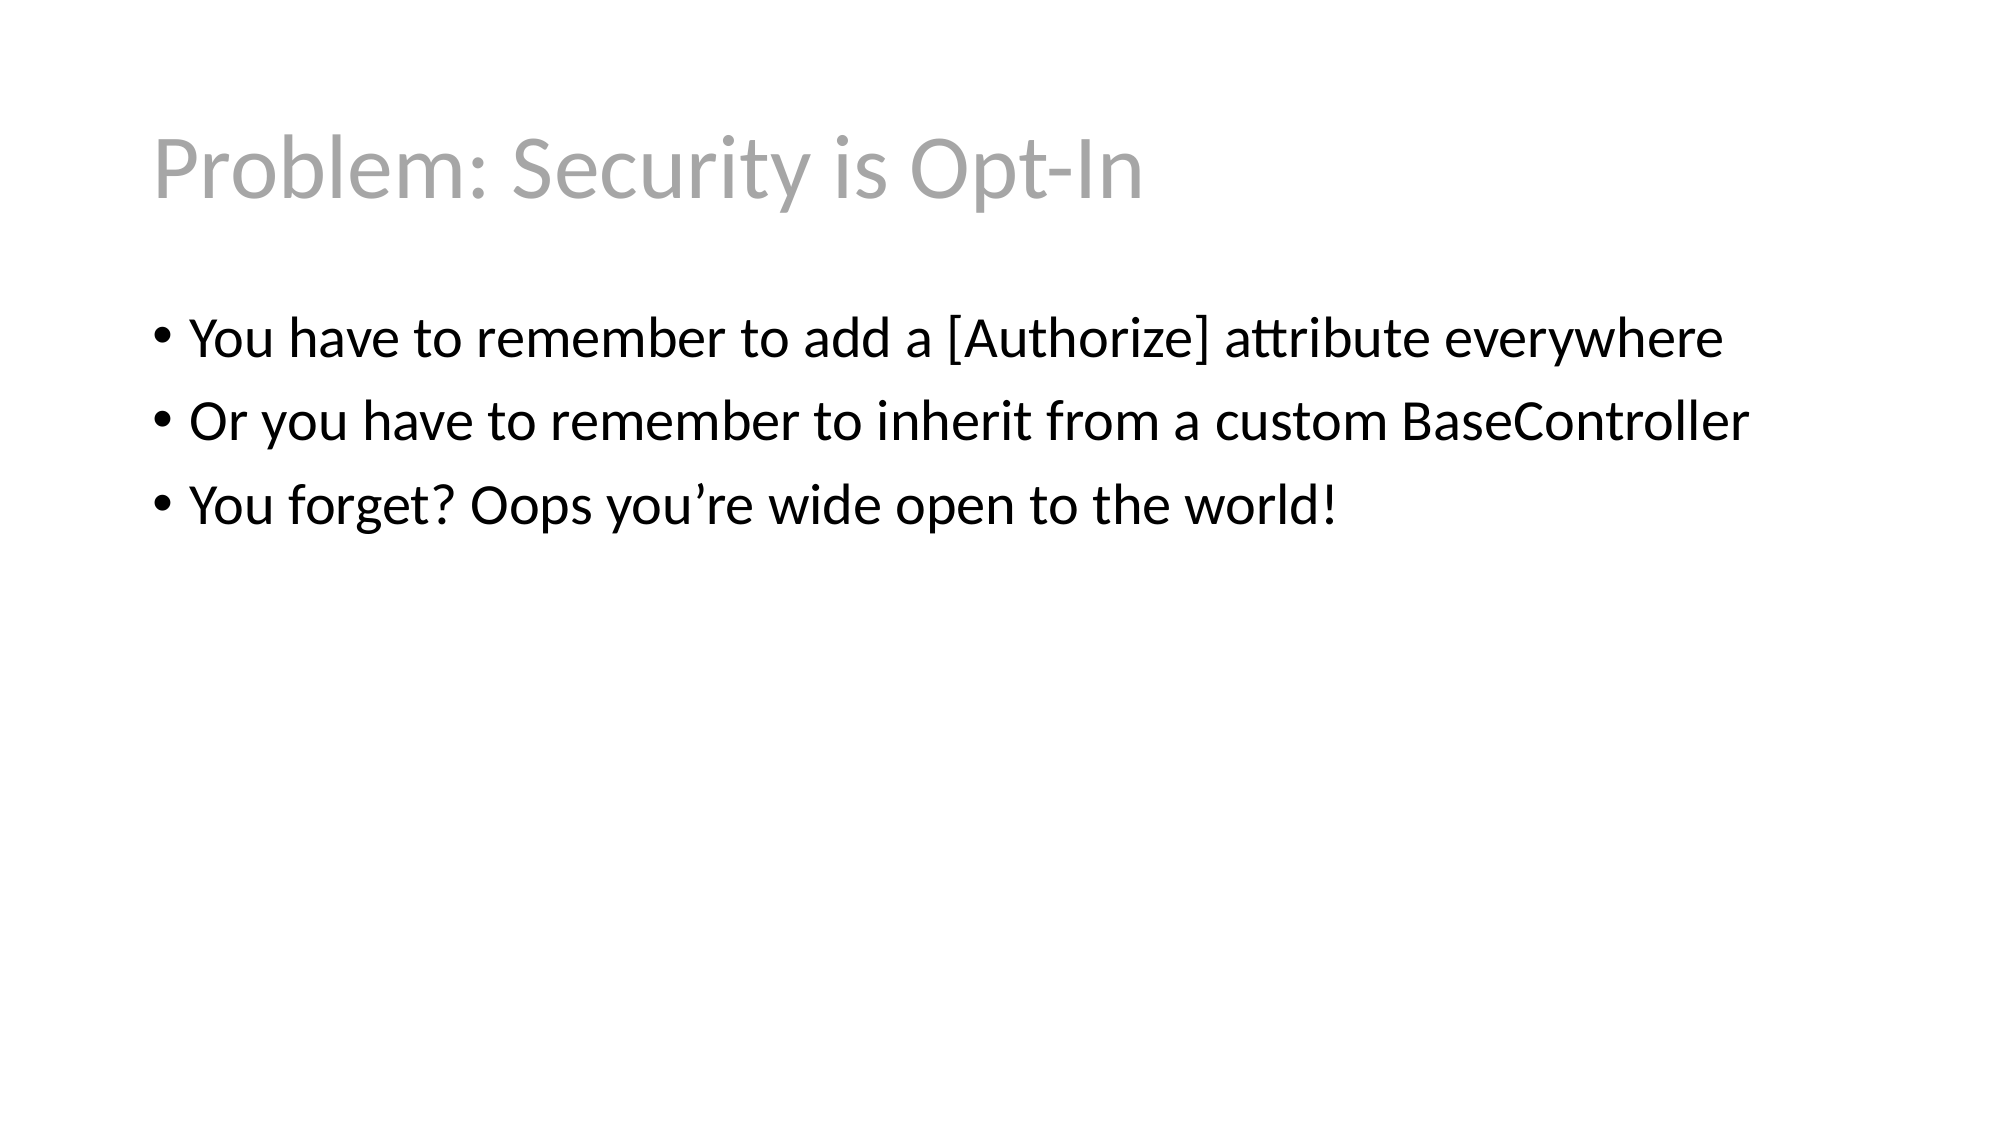

# Problem: Security is Opt-In
You have to remember to add a [Authorize] attribute everywhere
Or you have to remember to inherit from a custom BaseController
You forget? Oops you’re wide open to the world!